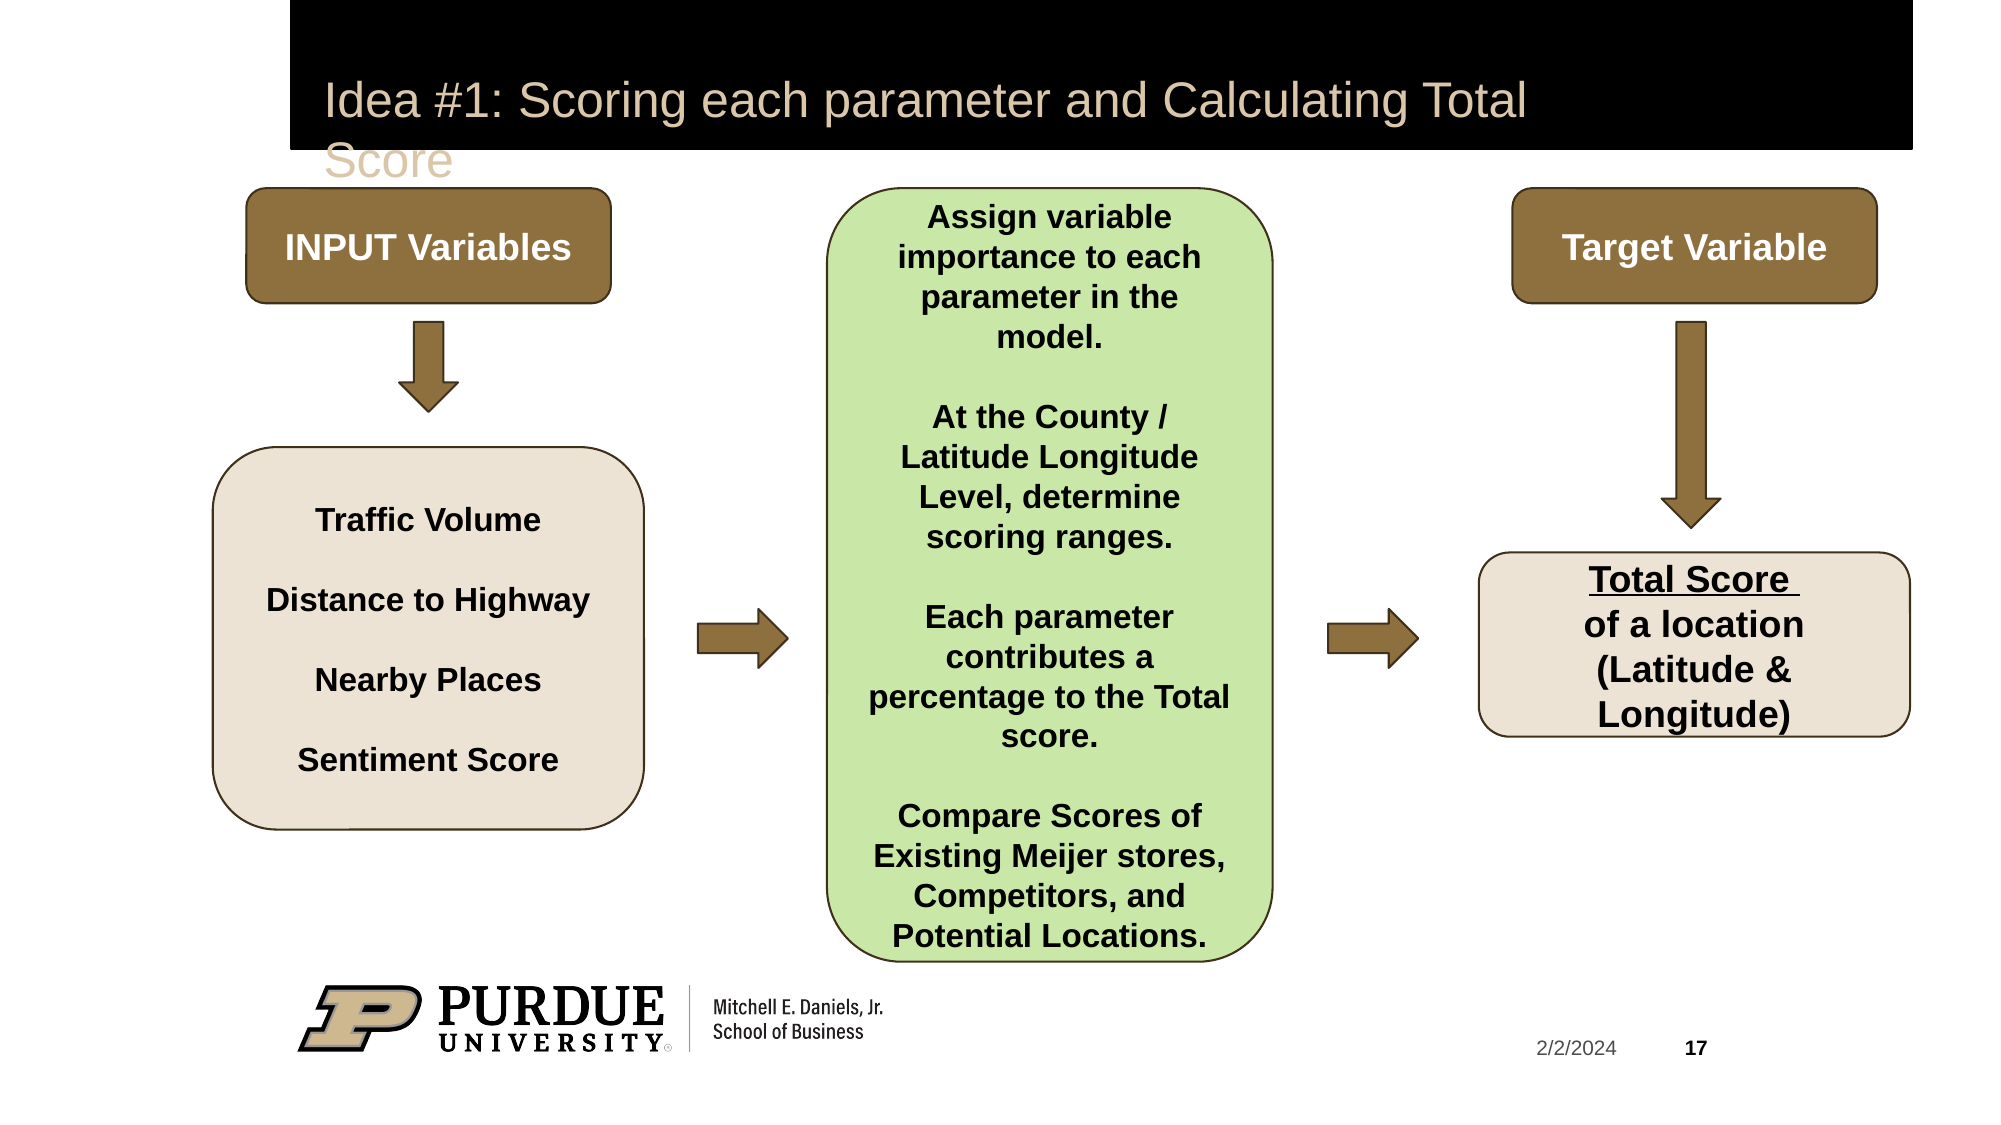

Idea #1: Scoring each parameter and Calculating Total Score
Assign variable importance to each parameter in the model.

At the County / Latitude Longitude Level, determine scoring ranges.

Each parameter contributes a percentage to the Total score.

Compare Scores of Existing Meijer stores, Competitors, and Potential Locations.
INPUT Variables
Target Variable

Traffic Volume

Distance to Highway

Nearby Places

Sentiment Score
Total Score
of a location
(Latitude & Longitude)

17
2/2/2024